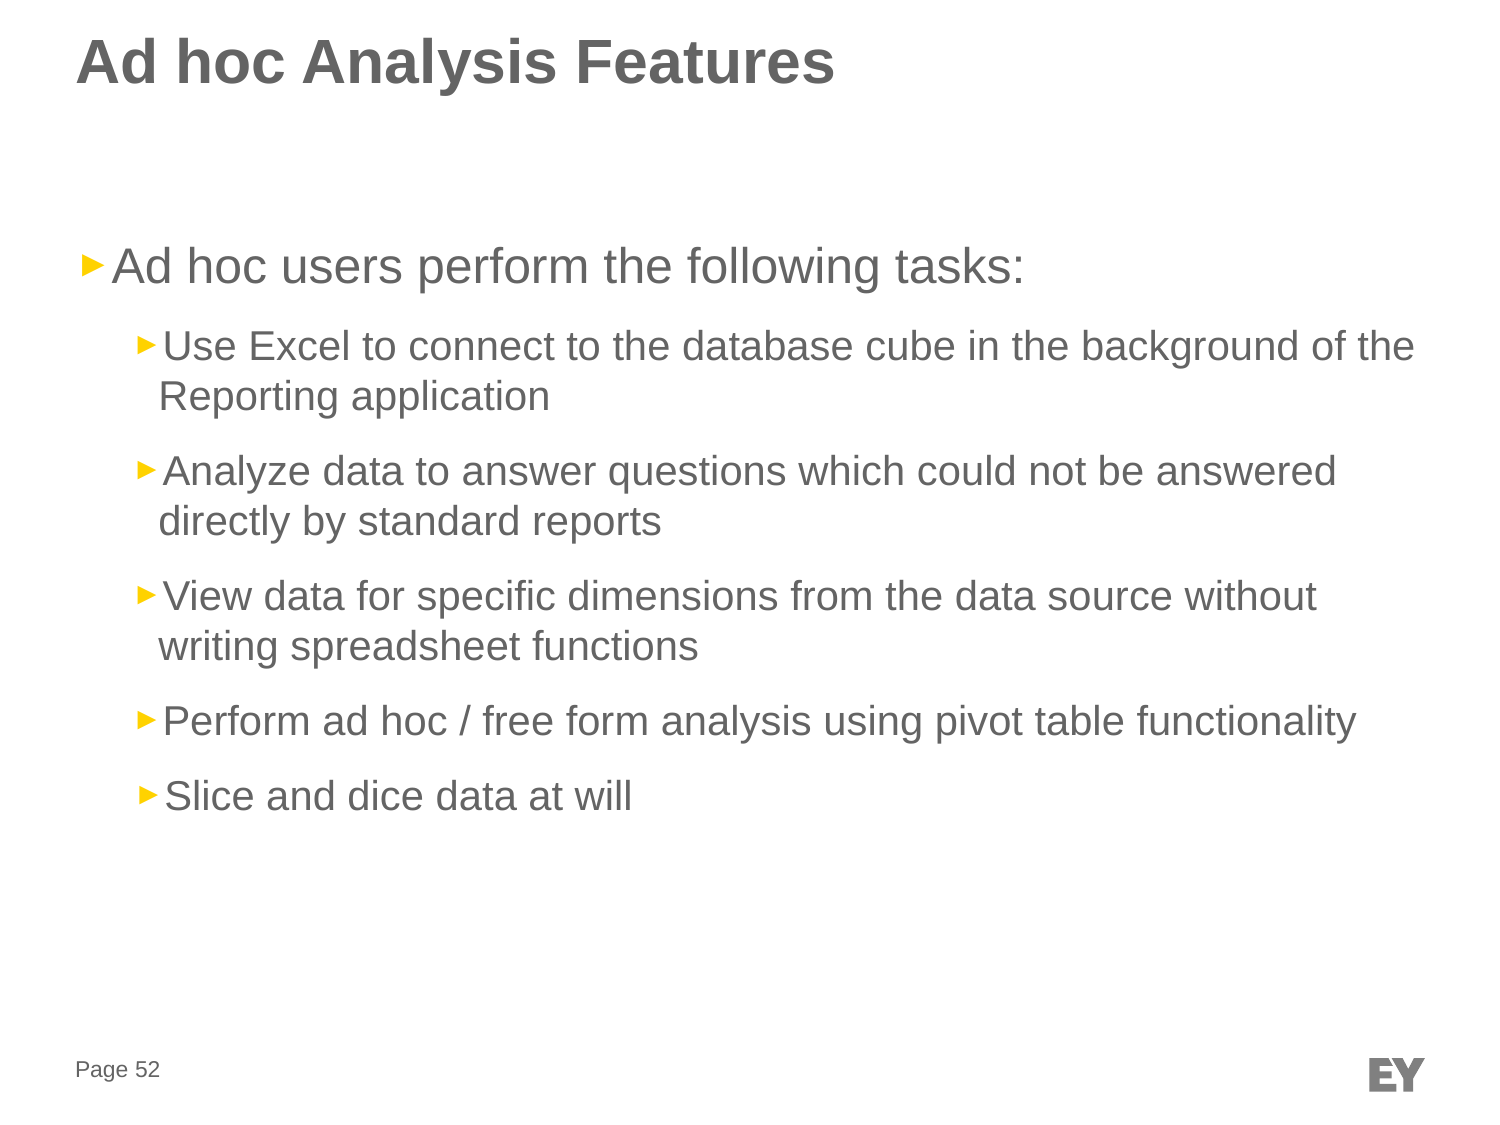

# Ad hoc Analysis Features
Ad hoc users perform the following tasks:
Use Excel to connect to the database cube in the background of the Reporting application
Analyze data to answer questions which could not be answered directly by standard reports
View data for specific dimensions from the data source without writing spreadsheet functions
Perform ad hoc / free form analysis using pivot table functionality
Slice and dice data at will